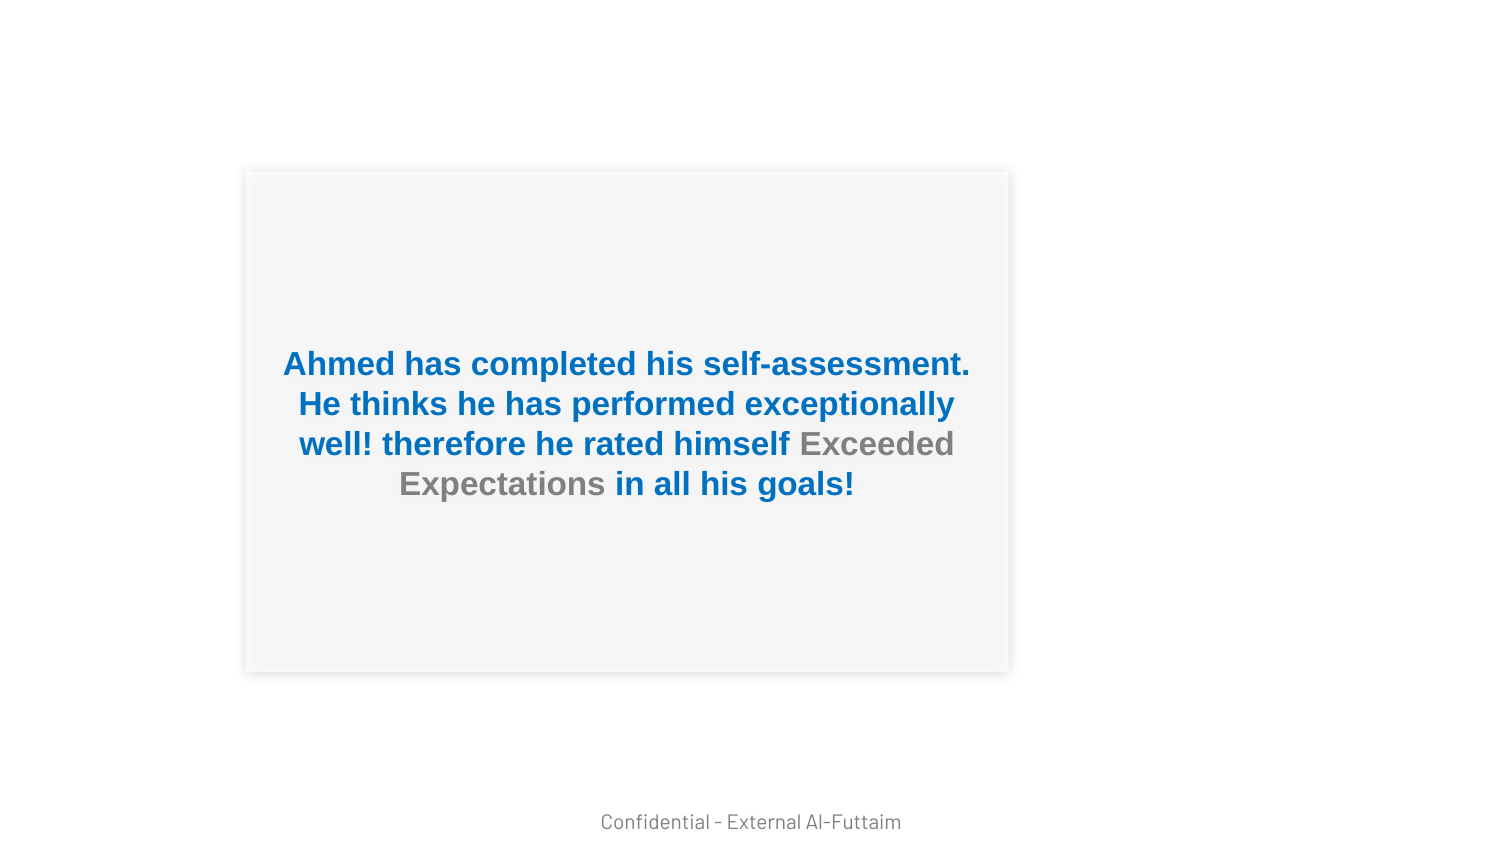

Ahmed has completed his self-assessment. He thinks he has performed exceptionally well! therefore he rated himself Exceeded Expectations in all his goals!